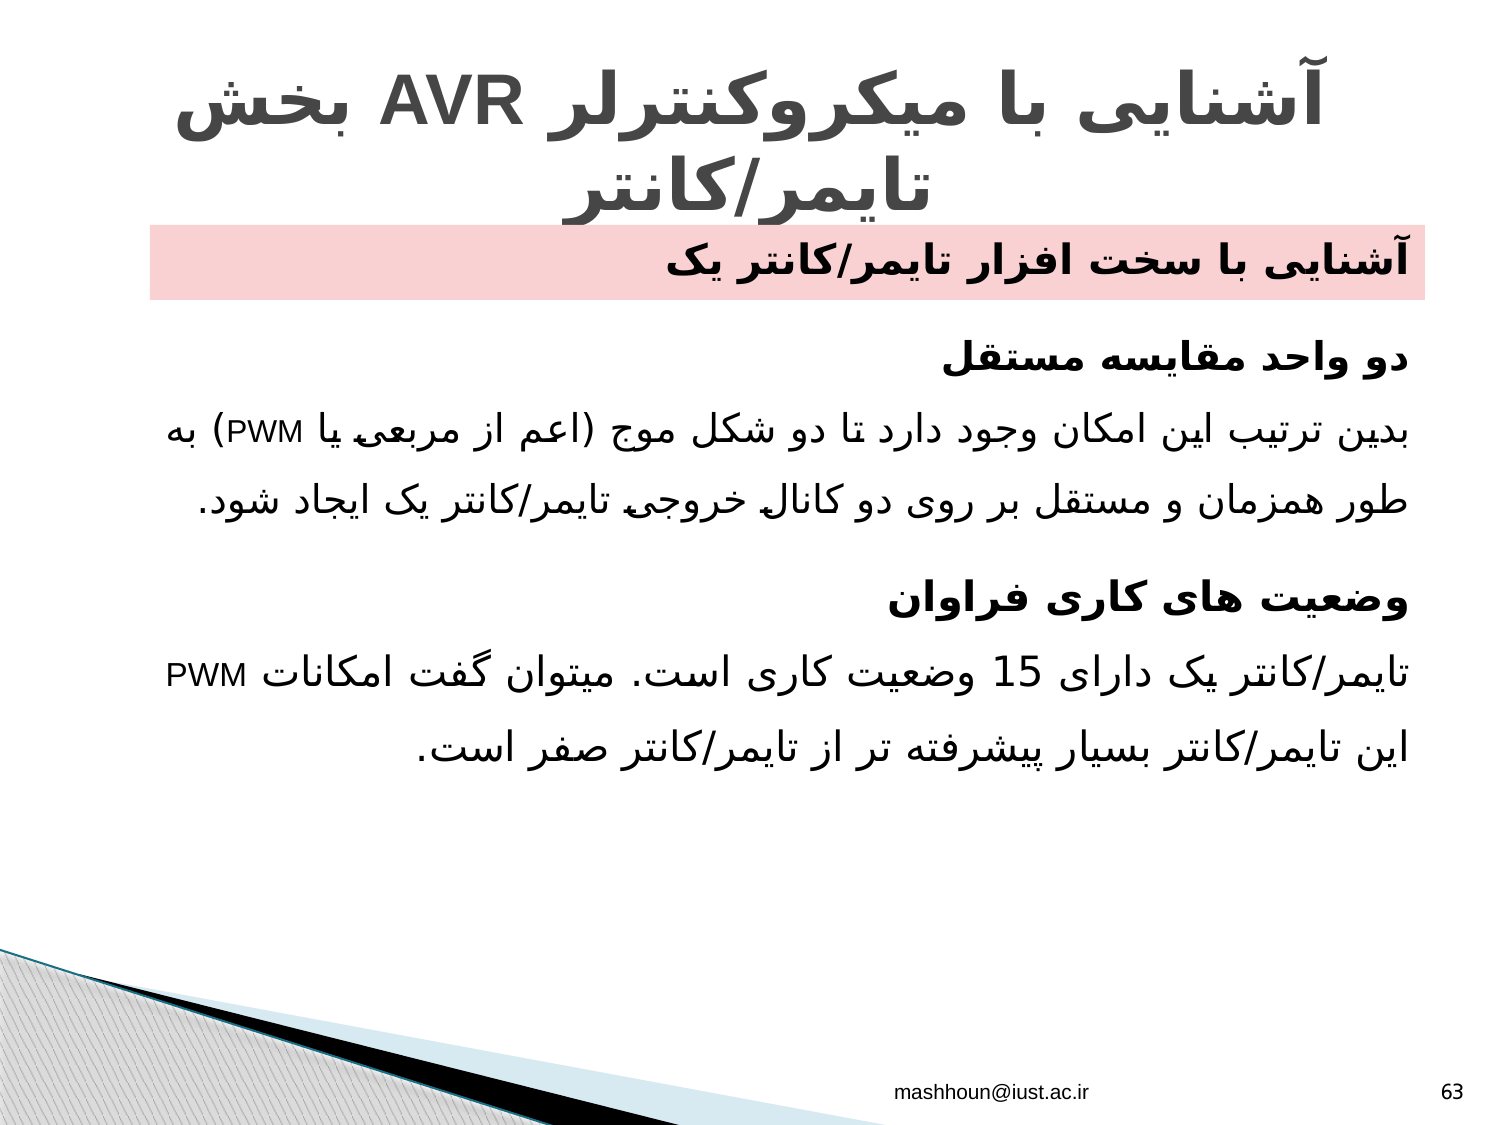

# آشنایی با میکروکنترلر AVR بخش تایمر/کانتر
آشنایی با سخت افزار تایمر/کانتر یک

دو واحد مقایسه مستقل
بدین ترتیب این امکان وجود دارد تا دو شکل موج (اعم از مربعی یا PWM) به طور همزمان و مستقل بر روی دو کانال خروجی تایمر/کانتر یک ایجاد شود.

وضعیت های کاری فراوان
تایمر/کانتر یک دارای 15 وضعیت کاری است. میتوان گفت امکانات PWM این تایمر/کانتر بسیار پیشرفته﻿ تر از تایمر/کانتر صفر است.

mashhoun@iust.ac.ir
63